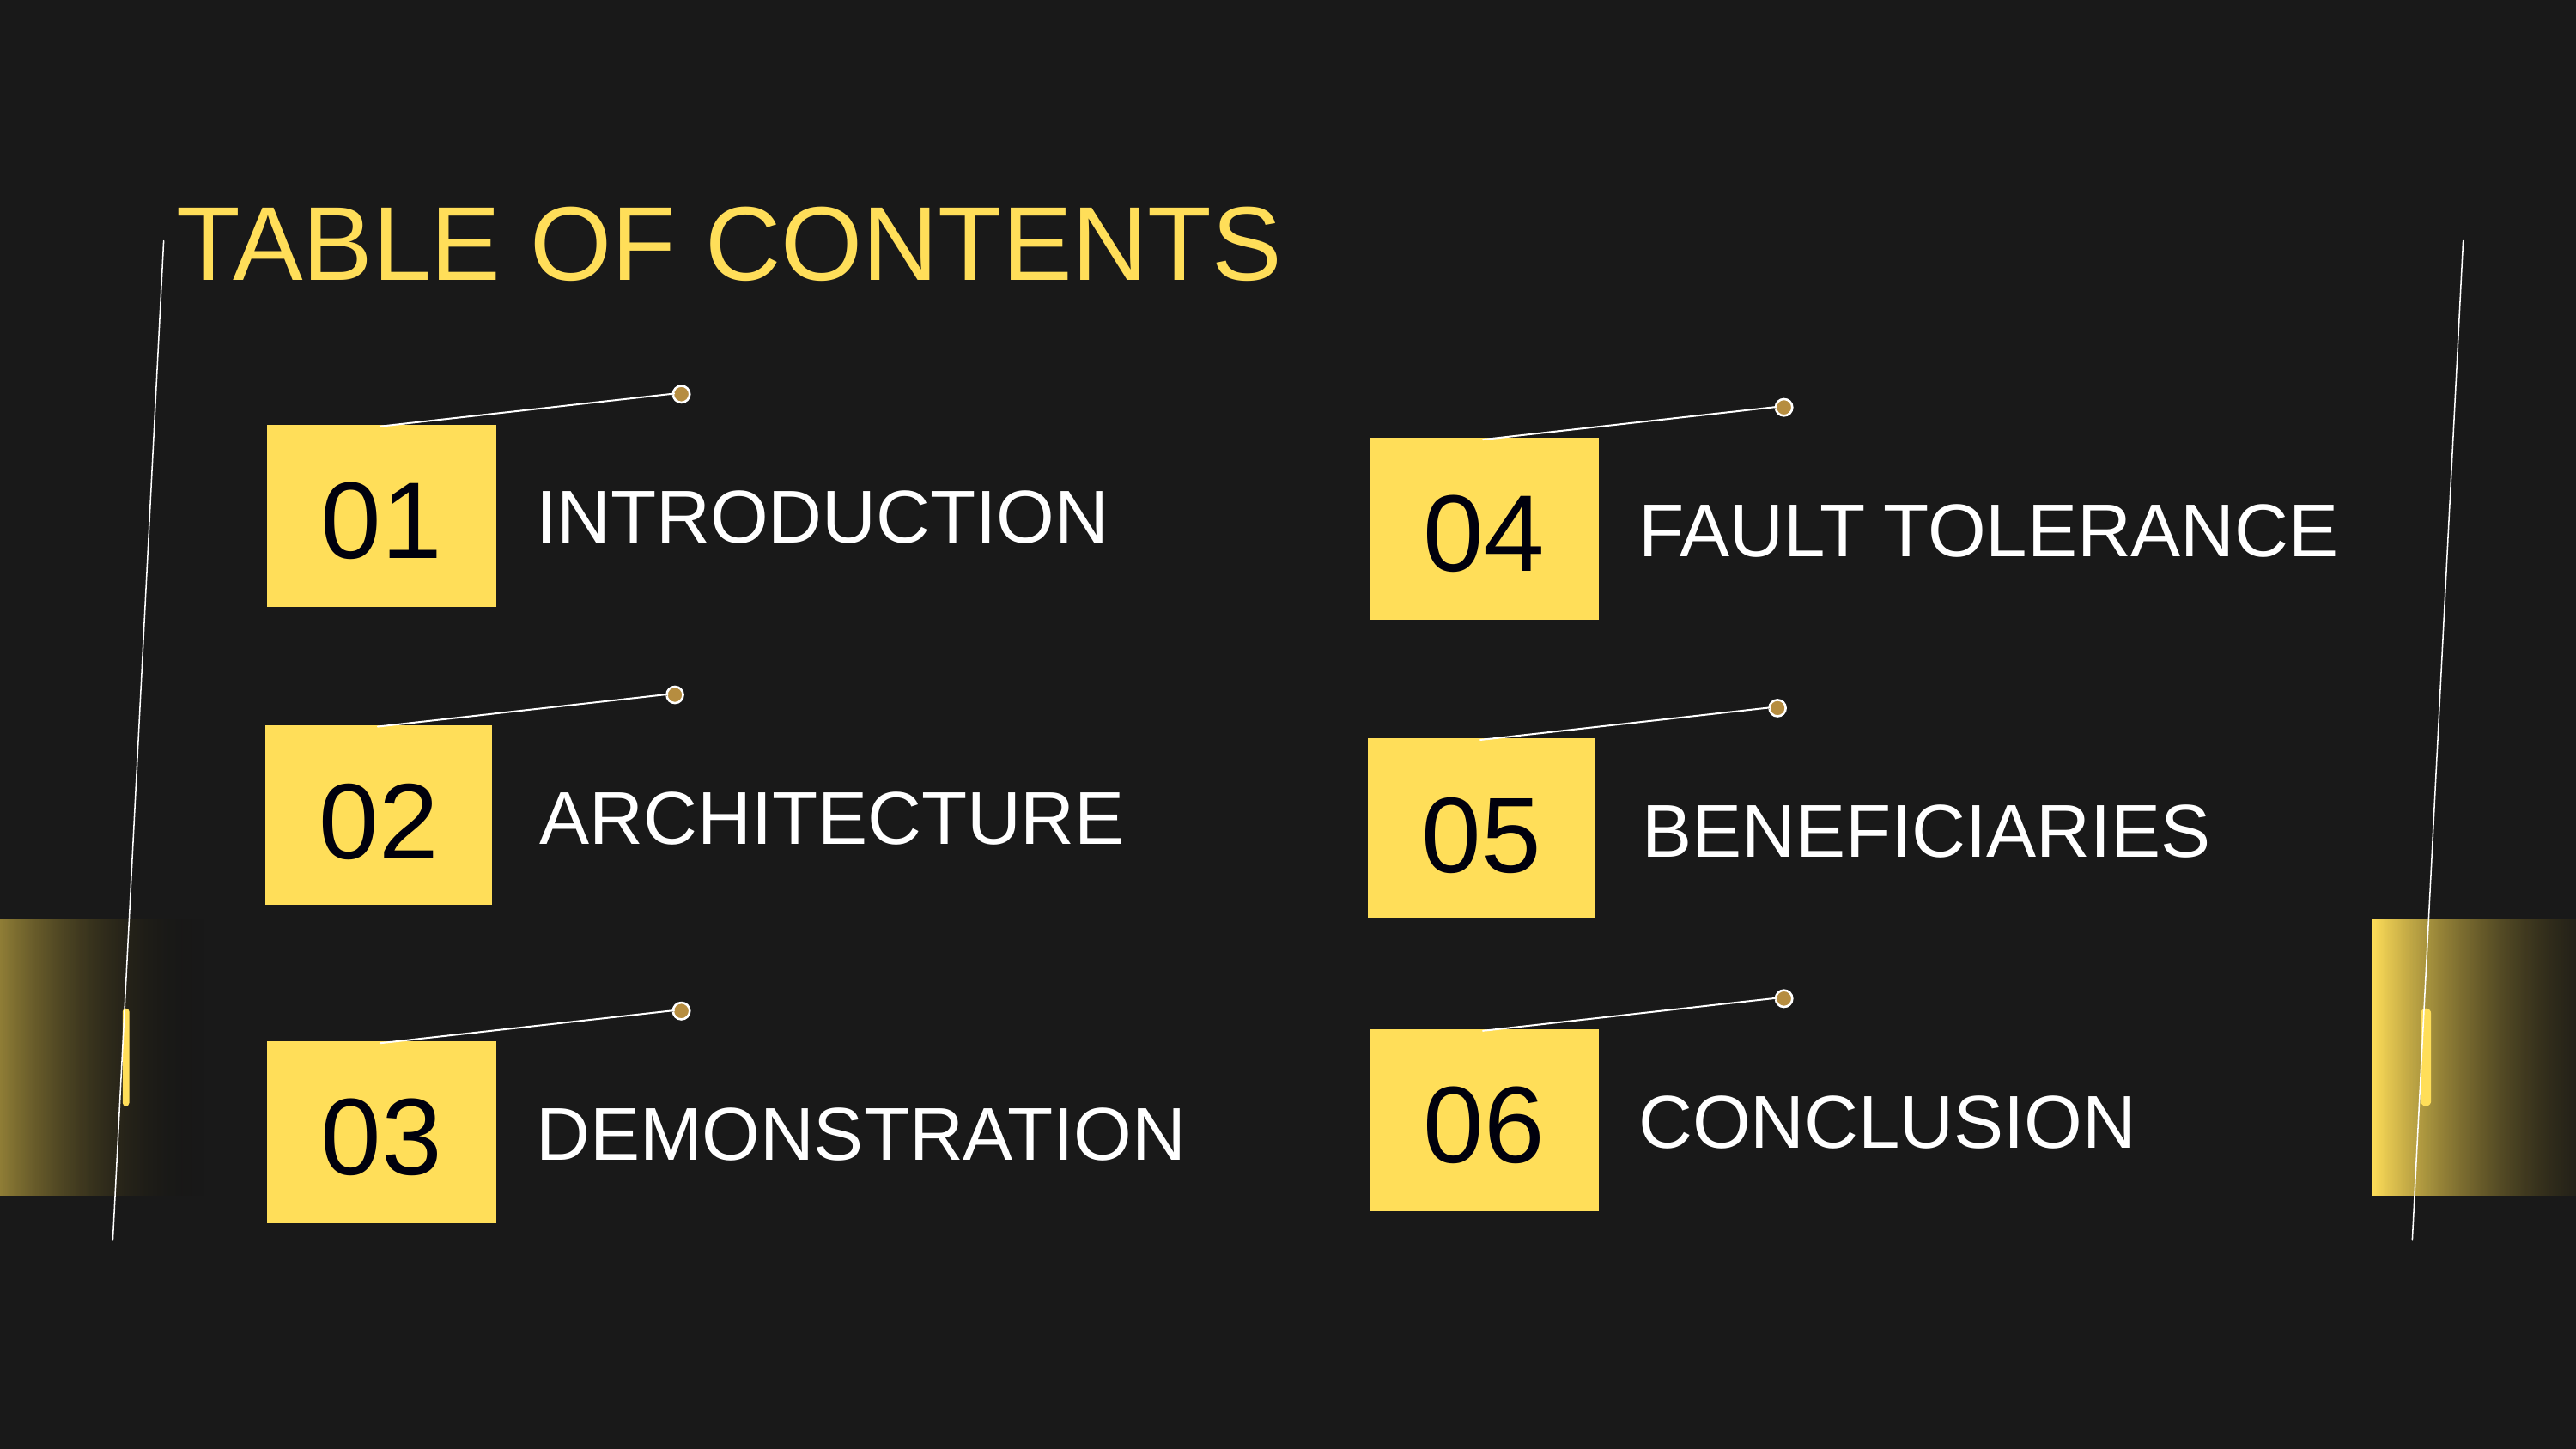

TABLE OF CONTENTS

01
04
INTRODUCTION
FAULT TOLERANCE

02
05
ARCHITECTURE
BENEFICIARIES

06
03
CONCLUSION
DEMONSTRATION